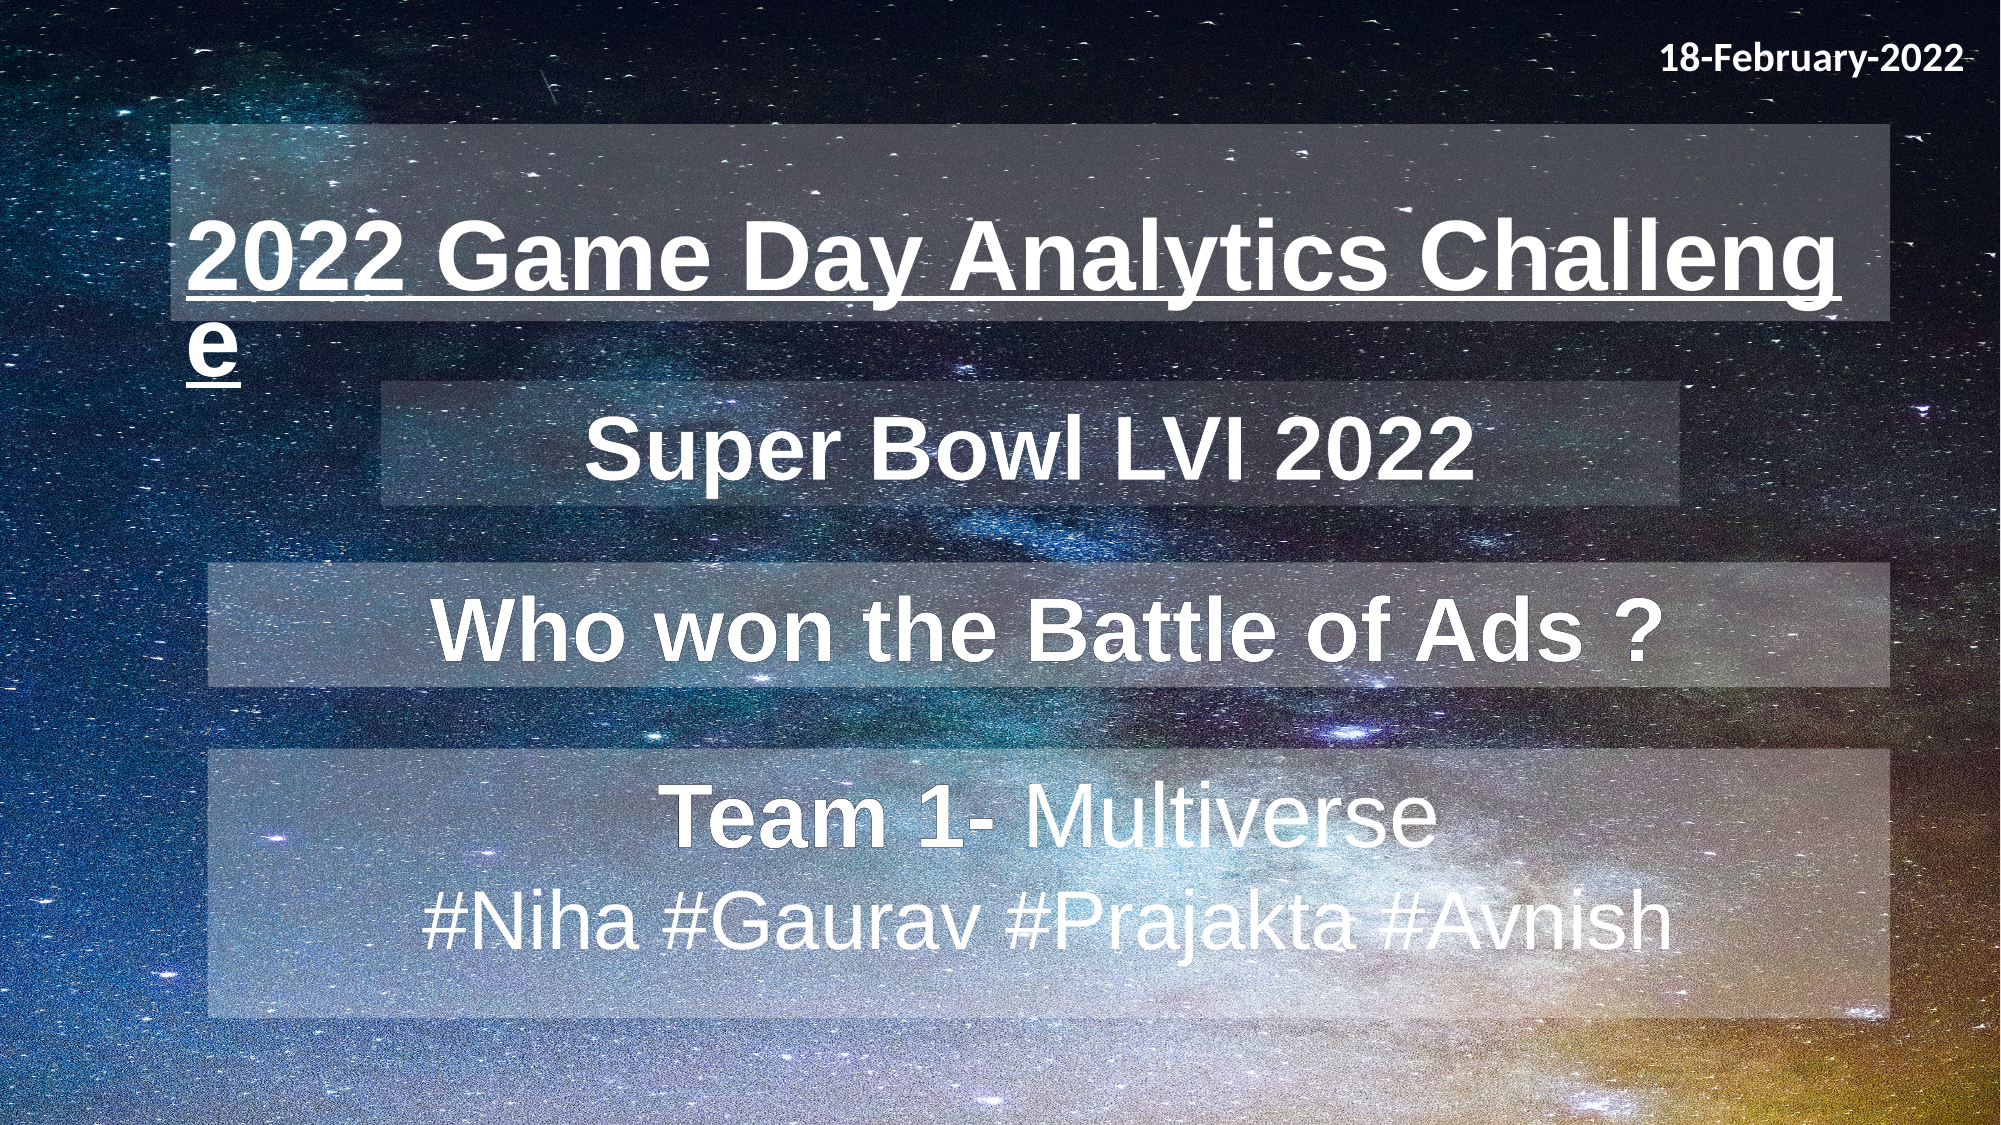

18-February-2022

2022 Game Day Analytics Challenge

Super Bowl LVI 2022
Who won the Battle of Ads ?
Team 1- Multiverse
#Niha #Gaurav #Prajakta #Avnish